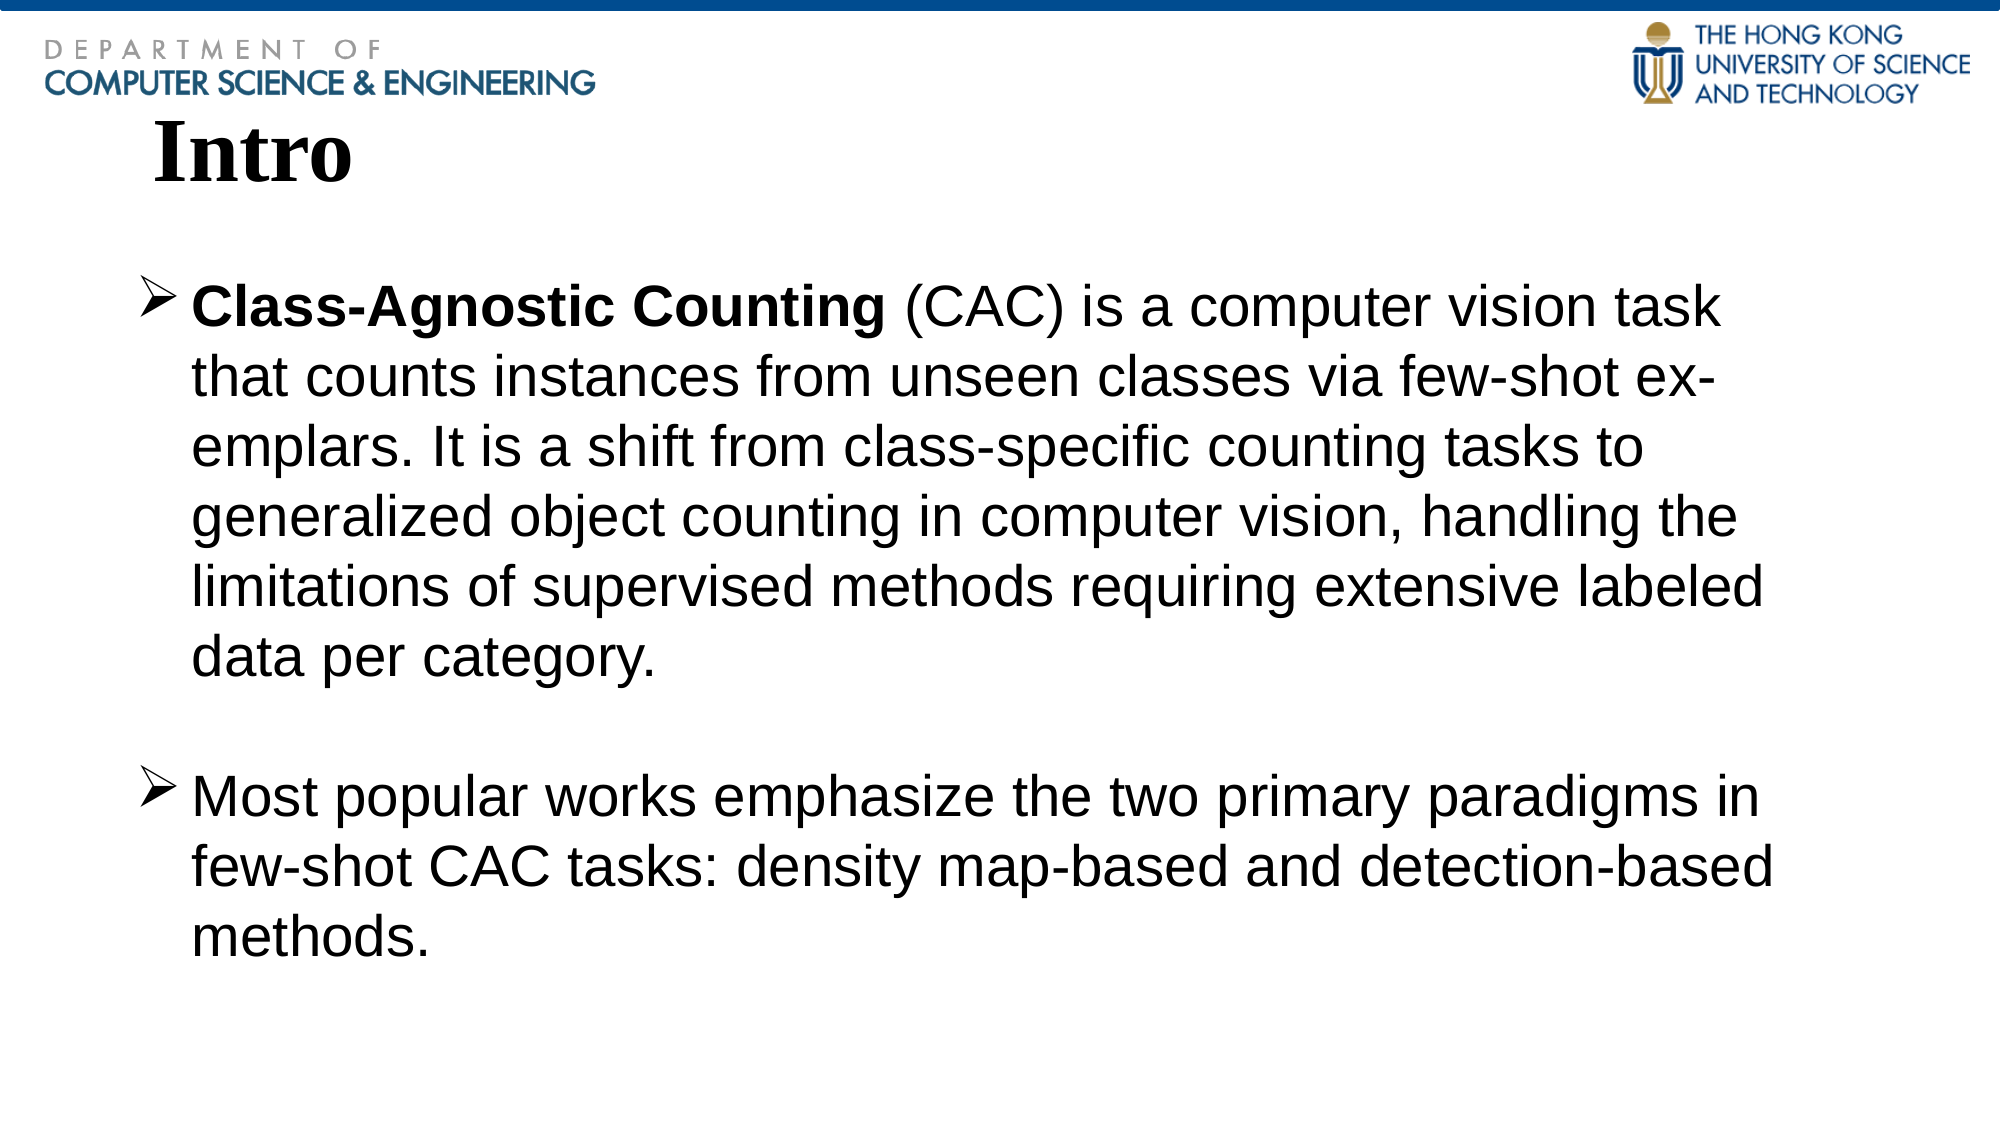

# Intro
Class-Agnostic Counting (CAC) is a computer vision task that counts instances from unseen classes via few-shot ex-emplars. It is a shift from class-specific counting tasks to generalized object counting in computer vision, handling the limitations of supervised methods requiring extensive labeled data per category.

Most popular works emphasize the two primary paradigms in few-shot CAC tasks: density map-based and detection-based methods.

3